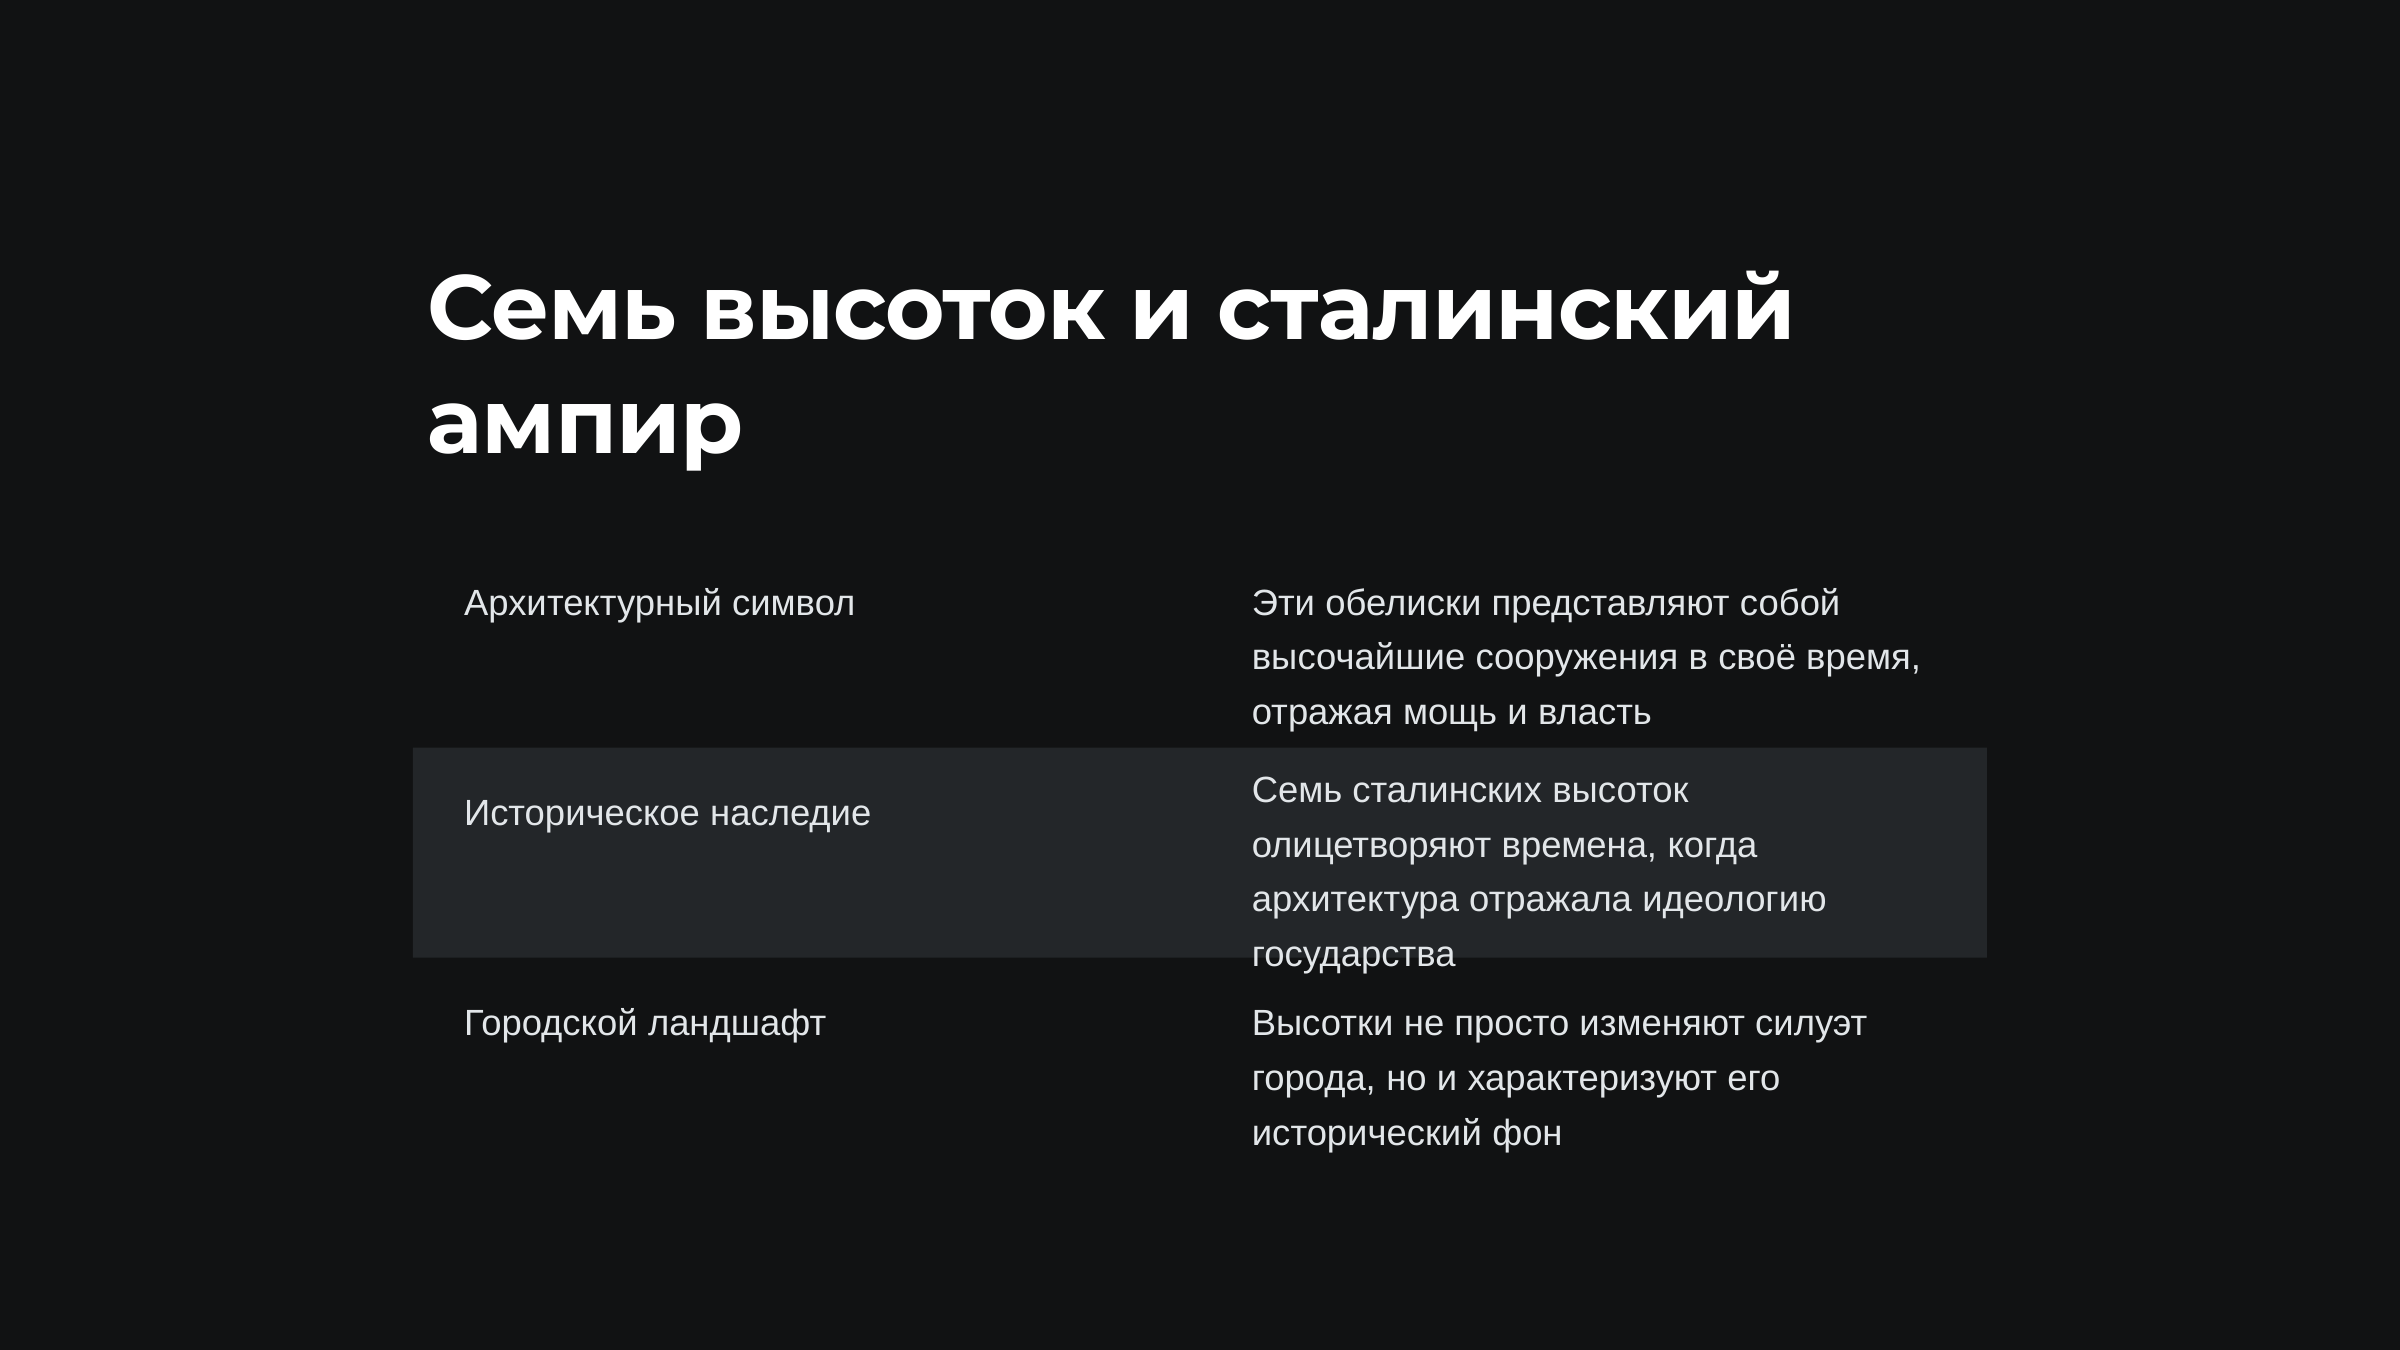

Семь высоток и сталинский ампир
Архитектурный символ
Эти обелиски представляют собой высочайшие сооружения в своё время, отражая мощь и власть

Семь сталинских высоток олицетворяют времена, когда архитектура отражала идеологию государства
Историческое наследие
Городской ландшафт
Высотки не просто изменяют силуэт города, но и характеризуют его исторический фон